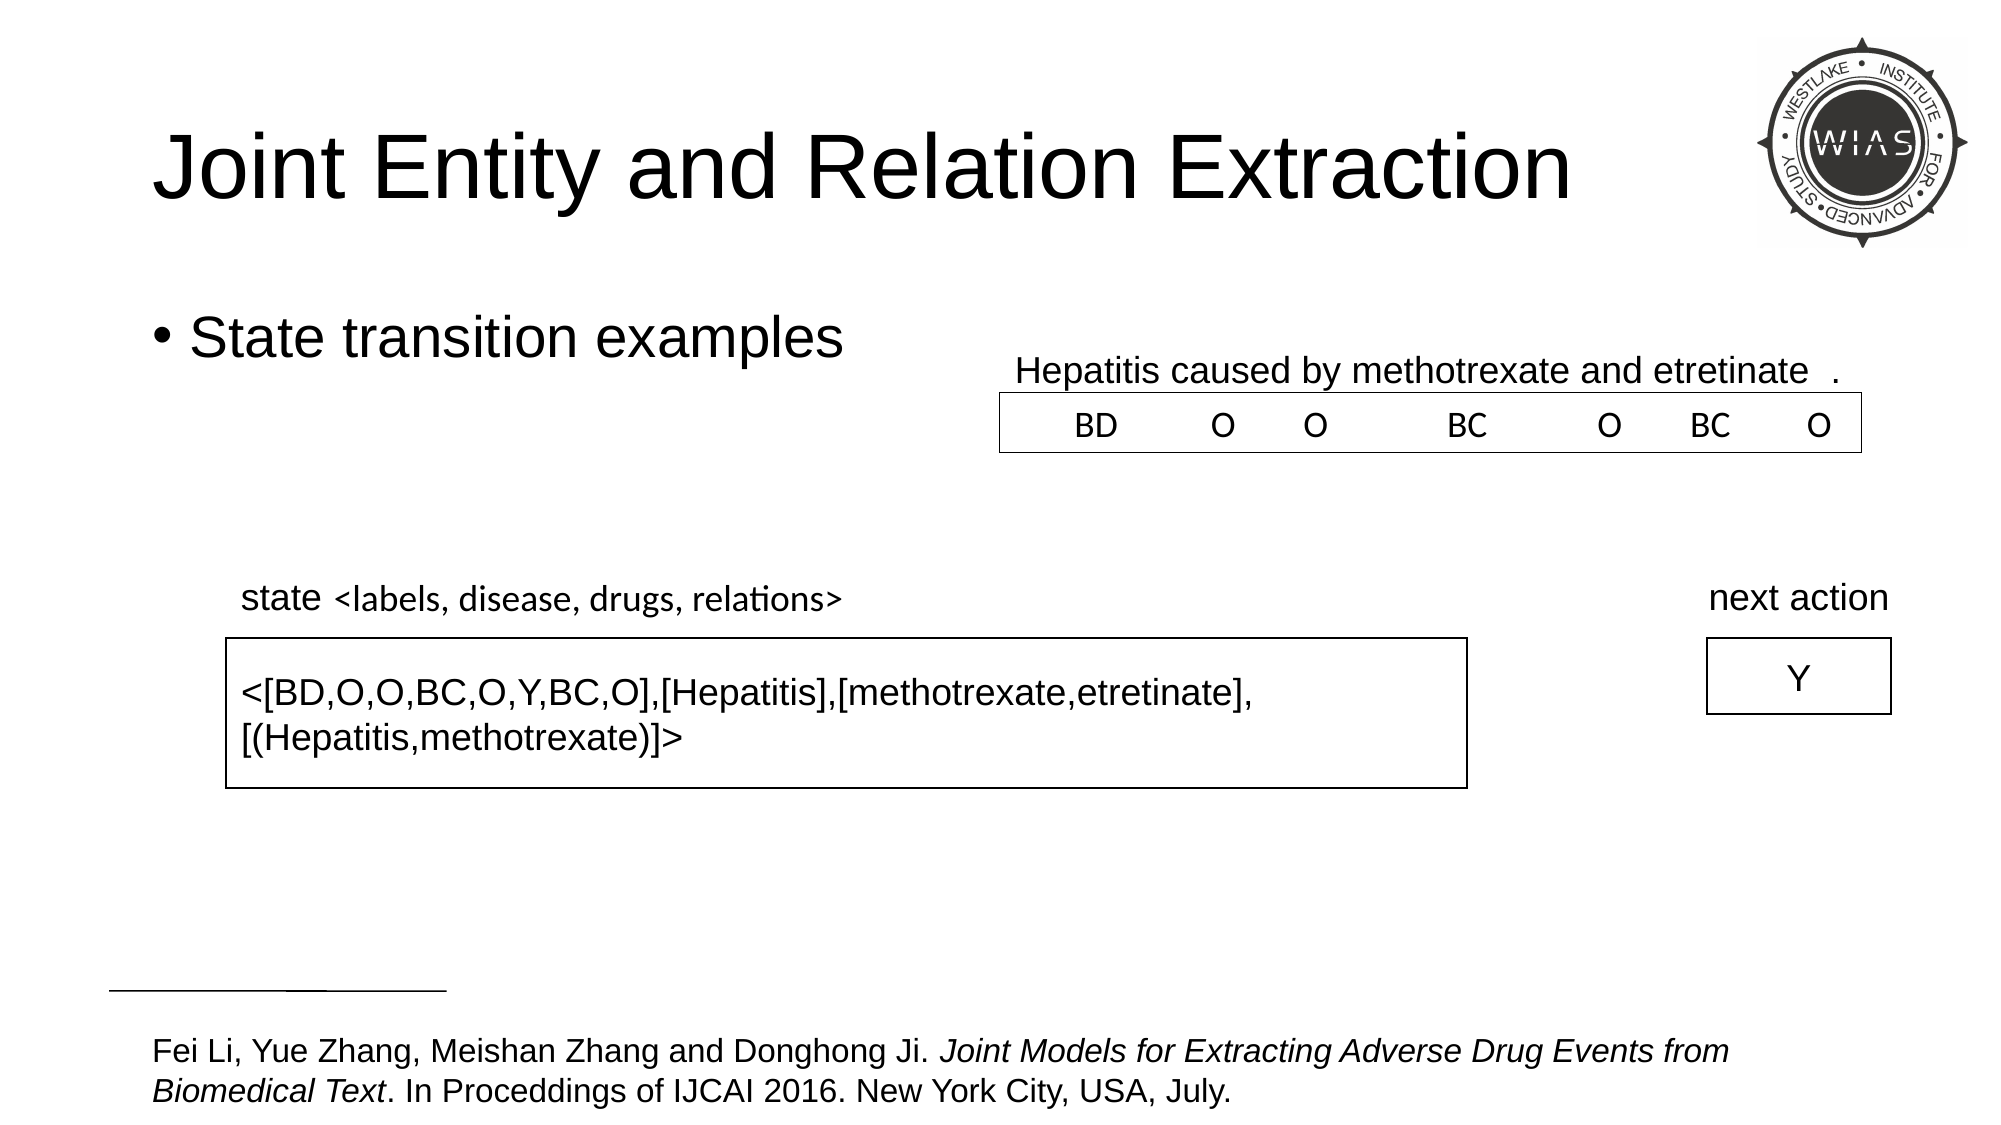

# Joint Entity and Relation Extraction
State transition examples

Hepatitis caused by methotrexate and etretinate  .

       BD           O        O              BC             O        BC         O
state
next action
<labels, disease, drugs, relations>
<[BD,O,O,BC,O,Y,BC,O],[Hepatitis],[methotrexate,etretinate],[(Hepatitis,methotrexate)]>
Y

Fei Li, Yue Zhang, Meishan Zhang and Donghong Ji. Joint Models for Extracting Adverse Drug Events from Biomedical Text. In Proceddings of IJCAI 2016. New York City, USA, July.